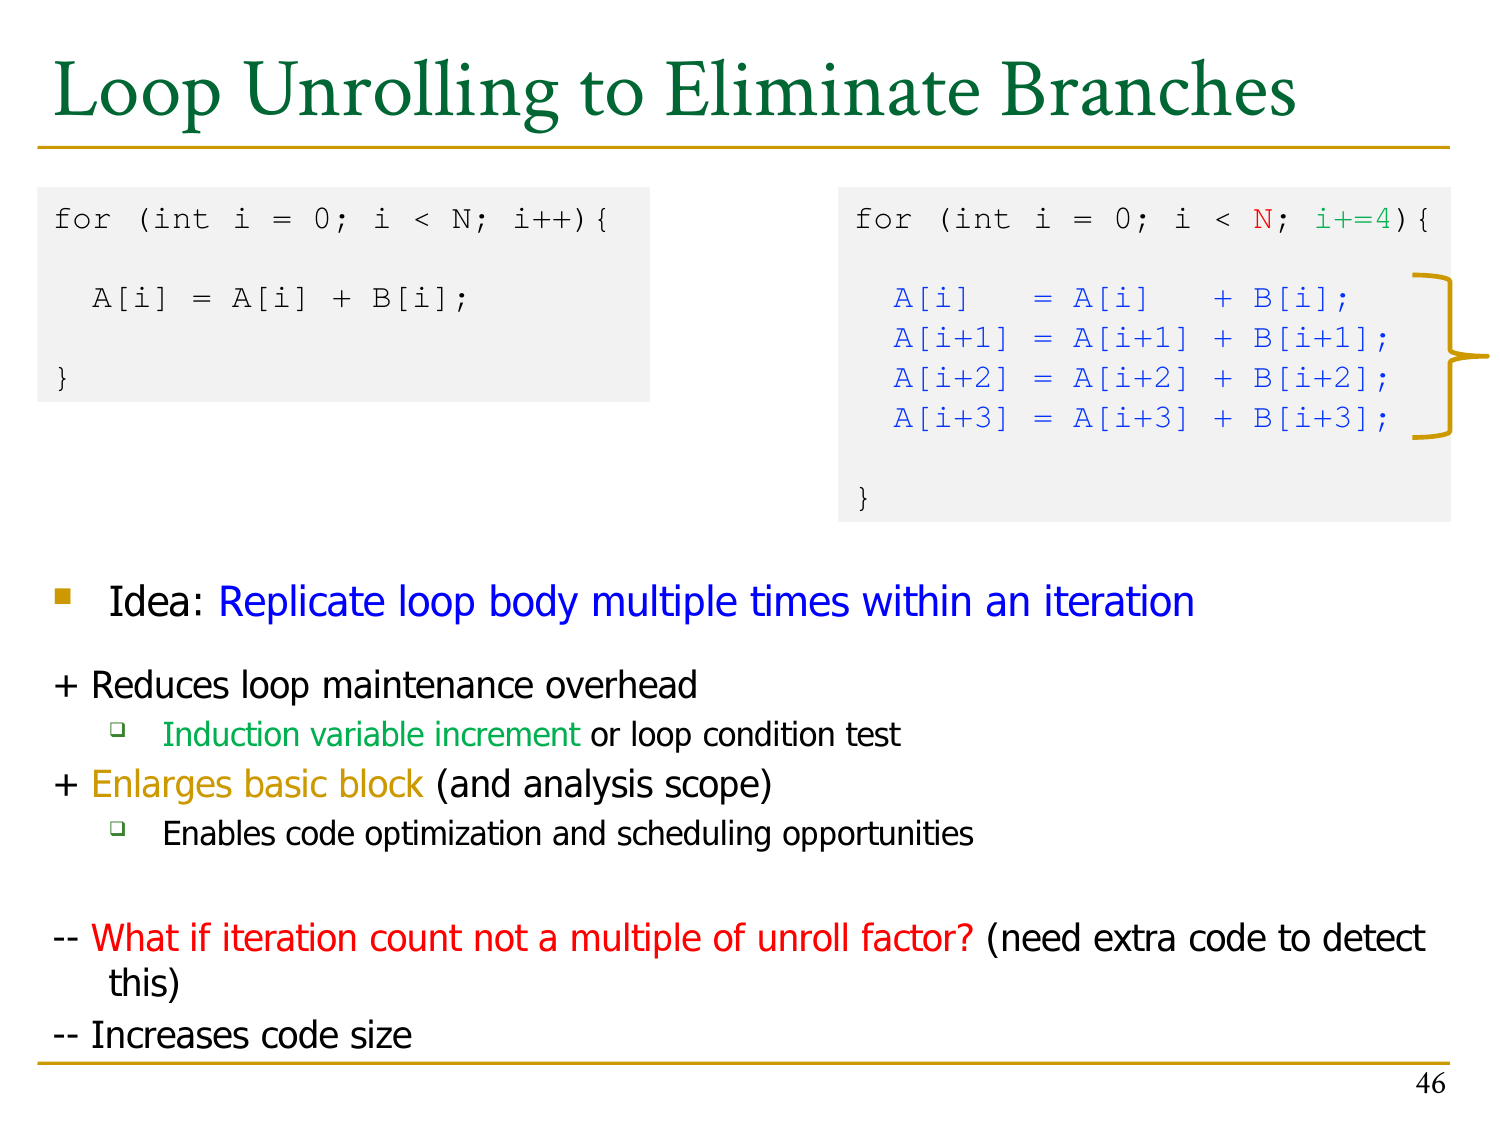

# Loop Unrolling to Eliminate Branches

Idea: Replicate loop body multiple times within an iteration

+ Reduces loop maintenance overhead
Induction variable increment or loop condition test
+ Enlarges basic block (and analysis scope)
Enables code optimization and scheduling opportunities

-- What if iteration count not a multiple of unroll factor? (need extra code to detect this)
-- Increases code size

for (int i = 0; i < N; i+=4){

  A[i]   = A[i]   + B[i];
  A[i+1] = A[i+1] + B[i+1];
  A[i+2] = A[i+2] + B[i+2];
  A[i+3] = A[i+3] + B[i+3];

}
for (int i = 0; i < N; i++){

  A[i] = A[i] + B[i];

}
for (int i = 0; i < N;     ){

}
for (int i = 0; i < N;     ){

  A[i]   = A[i]   + B[i];
  A[i+1] = A[i+1] + B[i+1];
  A[i+2] = A[i+2] + B[i+2];
  A[i+3] = A[i+3] + B[i+3];

}
for (int i = 0; i < N; i+=4){

  A[i]   = A[i]   + B[i];
  A[i+1] = A[i+1] + B[i+1];
  A[i+2] = A[i+2] + B[i+2];
  A[i+3] = A[i+3] + B[i+3];

}

46